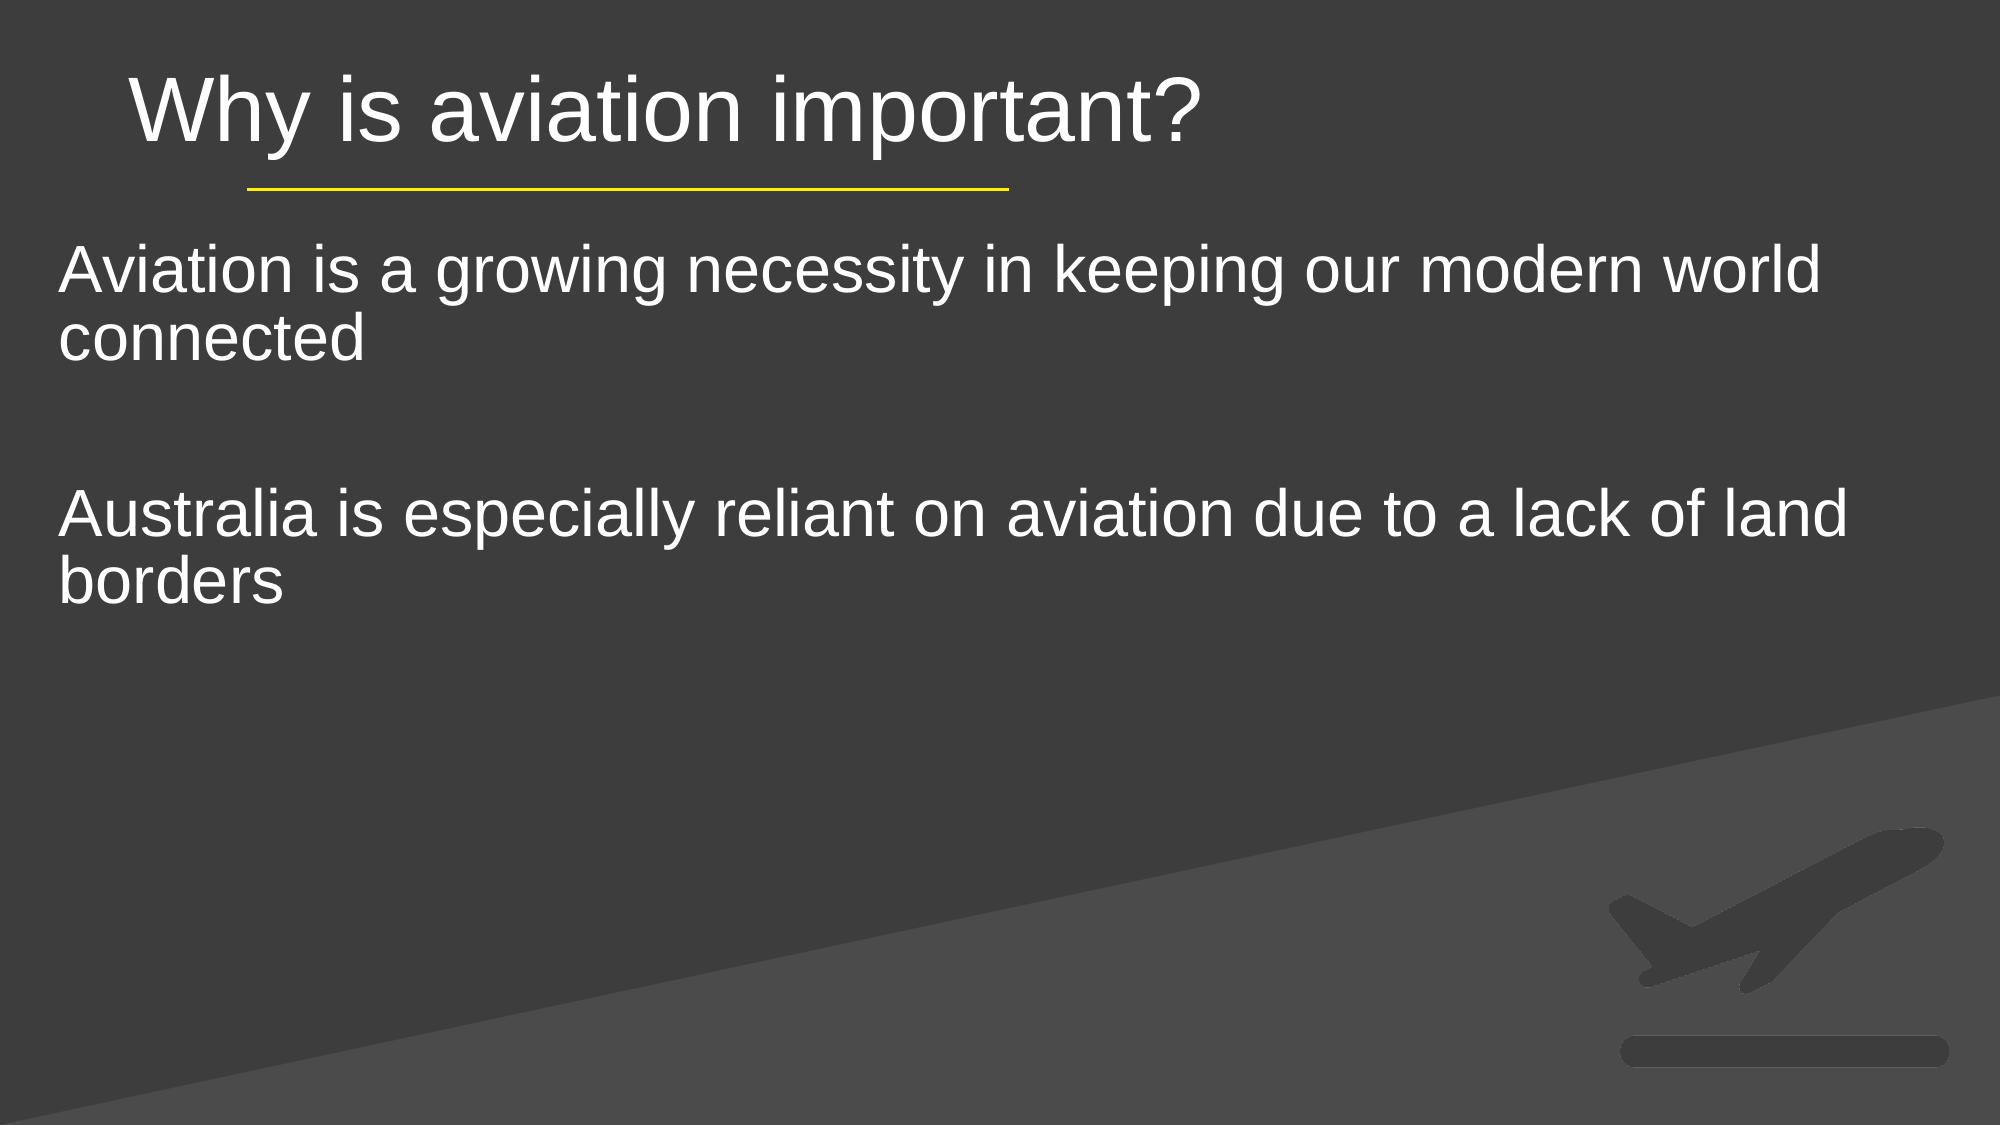

Why is aviation important?
Aviation is a growing necessity in keeping our modern world connected

Australia is especially reliant on aviation due to a lack of land borders